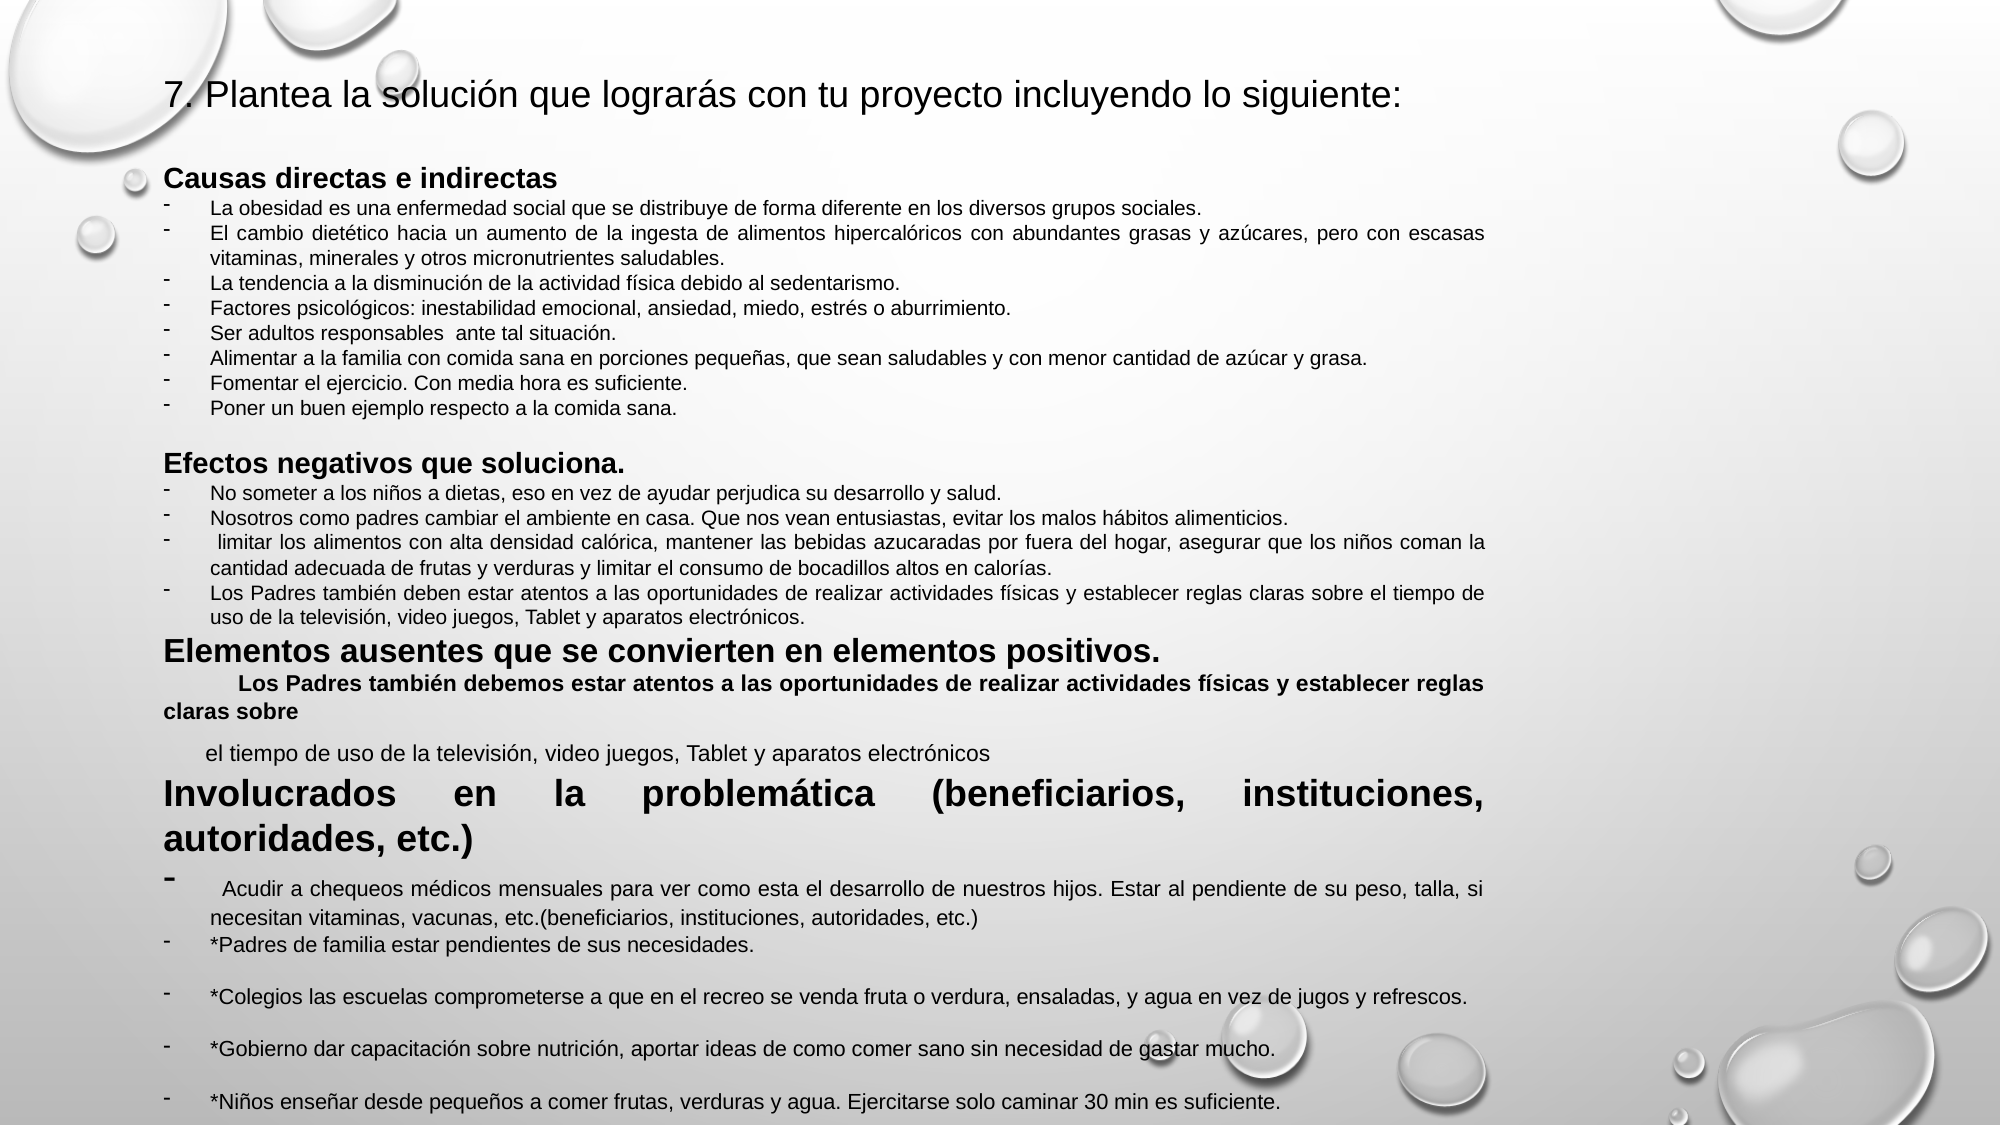

7. Plantea la solución que lograrás con tu proyecto incluyendo lo siguiente:

Causas directas e indirectas
La obesidad es una enfermedad social que se distribuye de forma diferente en los diversos grupos sociales.
El cambio dietético hacia un aumento de la ingesta de alimentos hipercalóricos con abundantes grasas y azúcares, pero con escasas vitaminas, minerales y otros micronutrientes saludables.
La tendencia a la disminución de la actividad física debido al sedentarismo.
Factores psicológicos: inestabilidad emocional, ansiedad, miedo, estrés o aburrimiento.
Ser adultos responsables  ante tal situación.
Alimentar a la familia con comida sana en porciones pequeñas, que sean saludables y con menor cantidad de azúcar y grasa.
Fomentar el ejercicio. Con media hora es suficiente.
Poner un buen ejemplo respecto a la comida sana.

Efectos negativos que soluciona.
No someter a los niños a dietas, eso en vez de ayudar perjudica su desarrollo y salud.
Nosotros como padres cambiar el ambiente en casa. Que nos vean entusiastas, evitar los malos hábitos alimenticios.
 limitar los alimentos con alta densidad calórica, mantener las bebidas azucaradas por fuera del hogar, asegurar que los niños coman la cantidad adecuada de frutas y verduras y limitar el consumo de bocadillos altos en calorías.
Los Padres también deben estar atentos a las oportunidades de realizar actividades físicas y establecer reglas claras sobre el tiempo de uso de la televisión, video juegos, Tablet y aparatos electrónicos.
Elementos ausentes que se convierten en elementos positivos.
           Los Padres también debemos estar atentos a las oportunidades de realizar actividades físicas y establecer reglas claras sobre
    el tiempo de uso de la televisión, video juegos, Tablet y aparatos electrónicos
Involucrados en la problemática (beneficiarios, instituciones, autoridades, etc.)
 Acudir a chequeos médicos mensuales para ver como esta el desarrollo de nuestros hijos. Estar al pendiente de su peso, talla, si necesitan vitaminas, vacunas, etc.(beneficiarios, instituciones, autoridades, etc.)
*Padres de familia estar pendientes de sus necesidades.

*Colegios las escuelas comprometerse a que en el recreo se venda fruta o verdura, ensaladas, y agua en vez de jugos y refrescos.

*Gobierno dar capacitación sobre nutrición, aportar ideas de como comer sano sin necesidad de gastar mucho.

*Niños enseñar desde pequeños a comer frutas, verduras y agua. Ejercitarse solo caminar 30 min es suficiente.